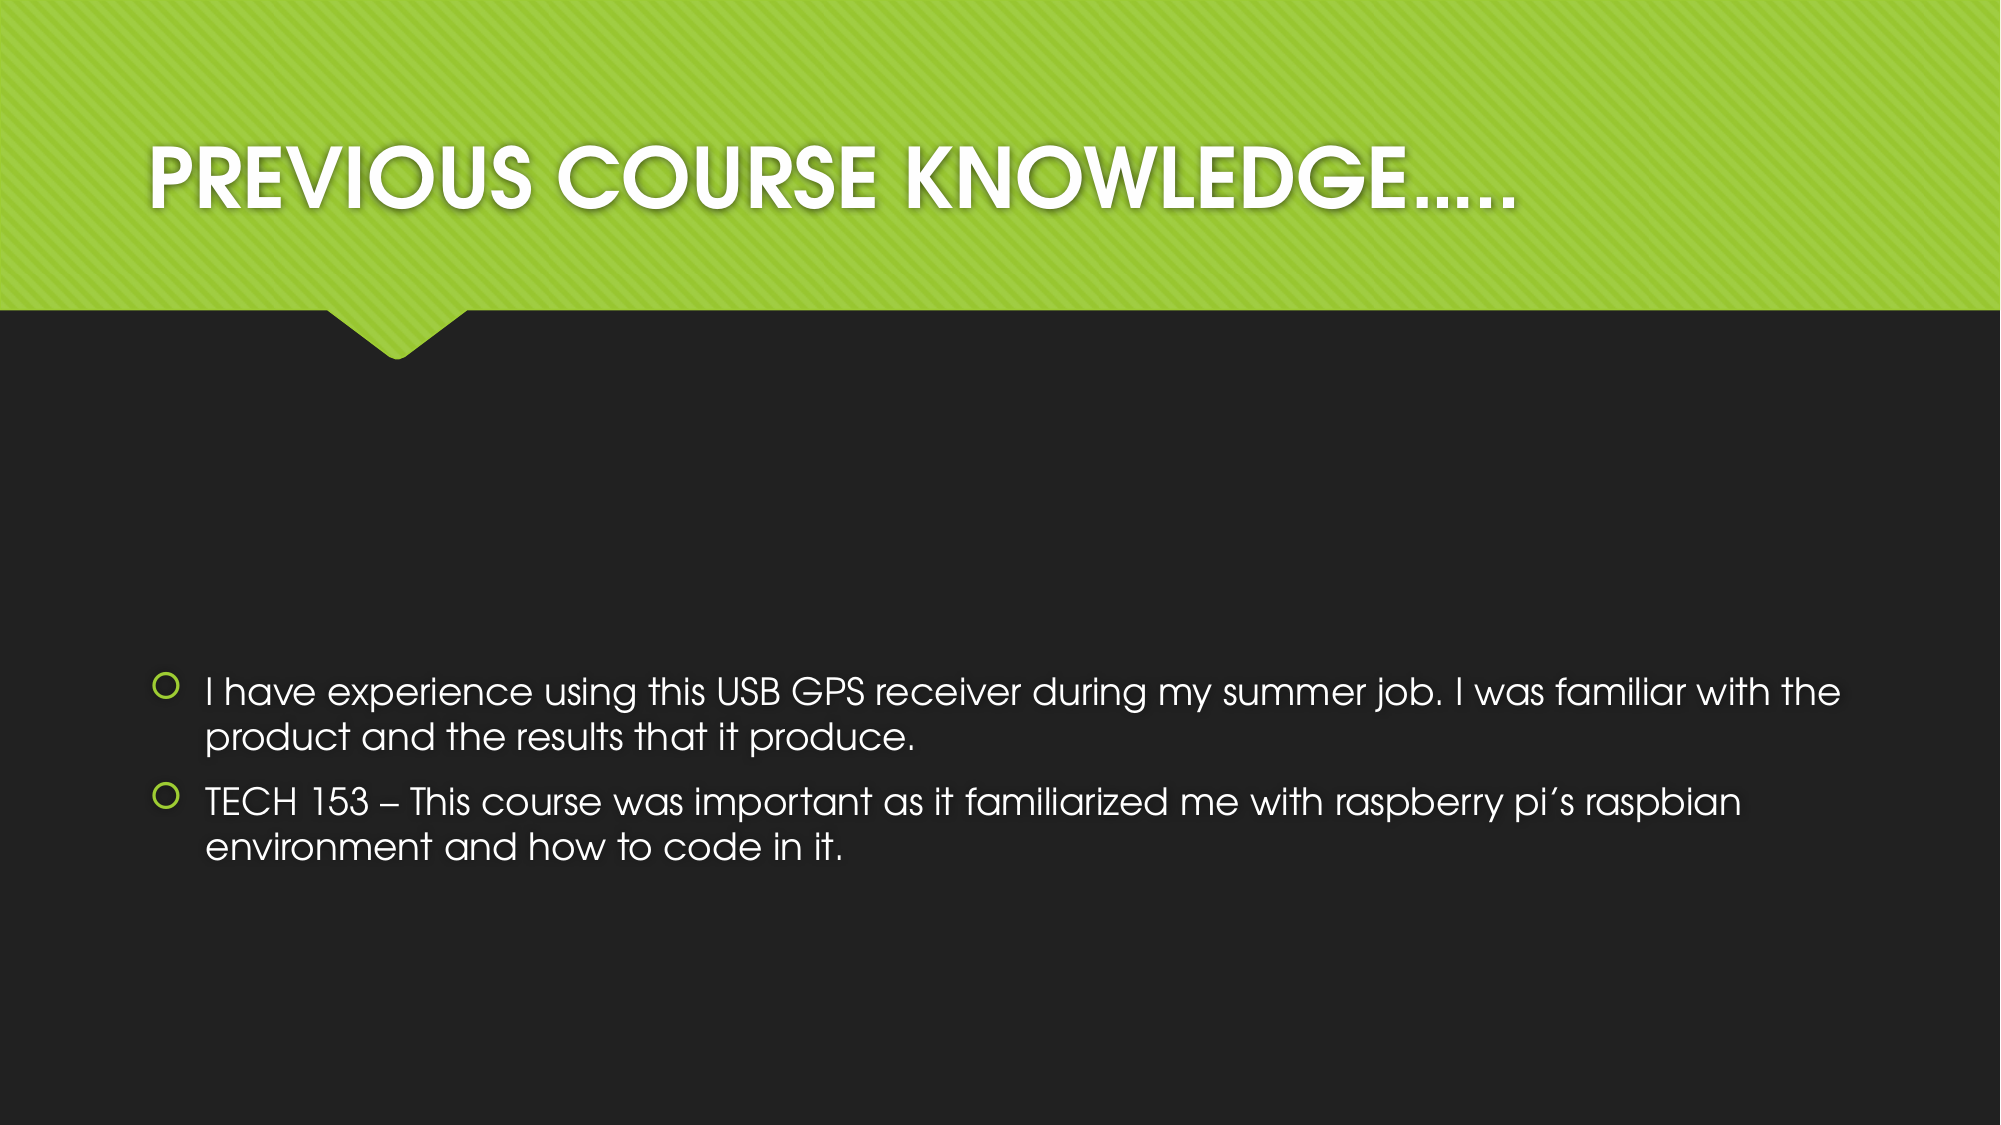

# PREVIOUS COURSE KNOWLEDGE…..
I have experience using this USB GPS receiver during my summer job. I was familiar with the product and the results that it produce.
TECH 153 – This course was important as it familiarized me with raspberry pi’s raspbian environment and how to code in it.